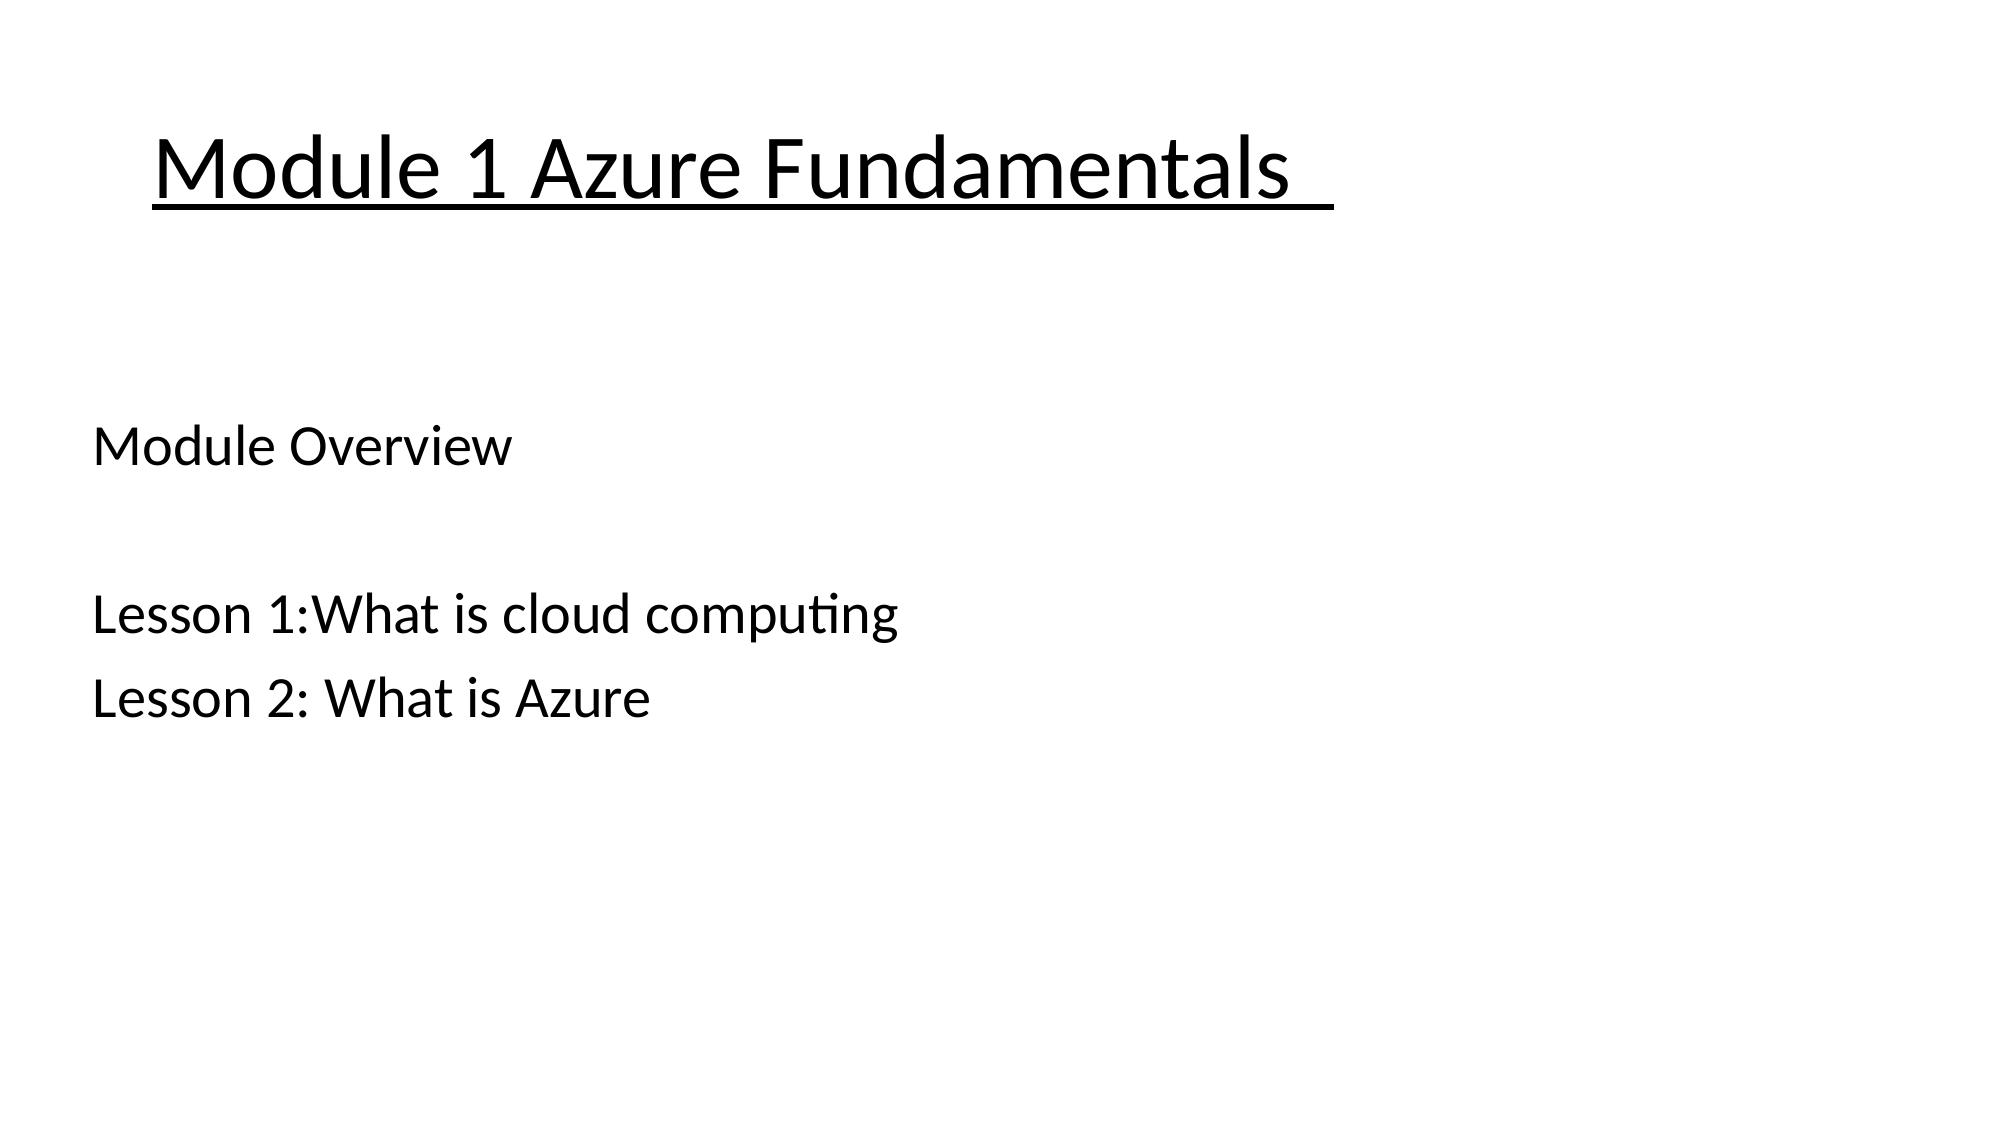

# Module 1 Azure Fundamentals

Module Overview

Lesson 1:What is cloud computing
Lesson 2: What is Azure